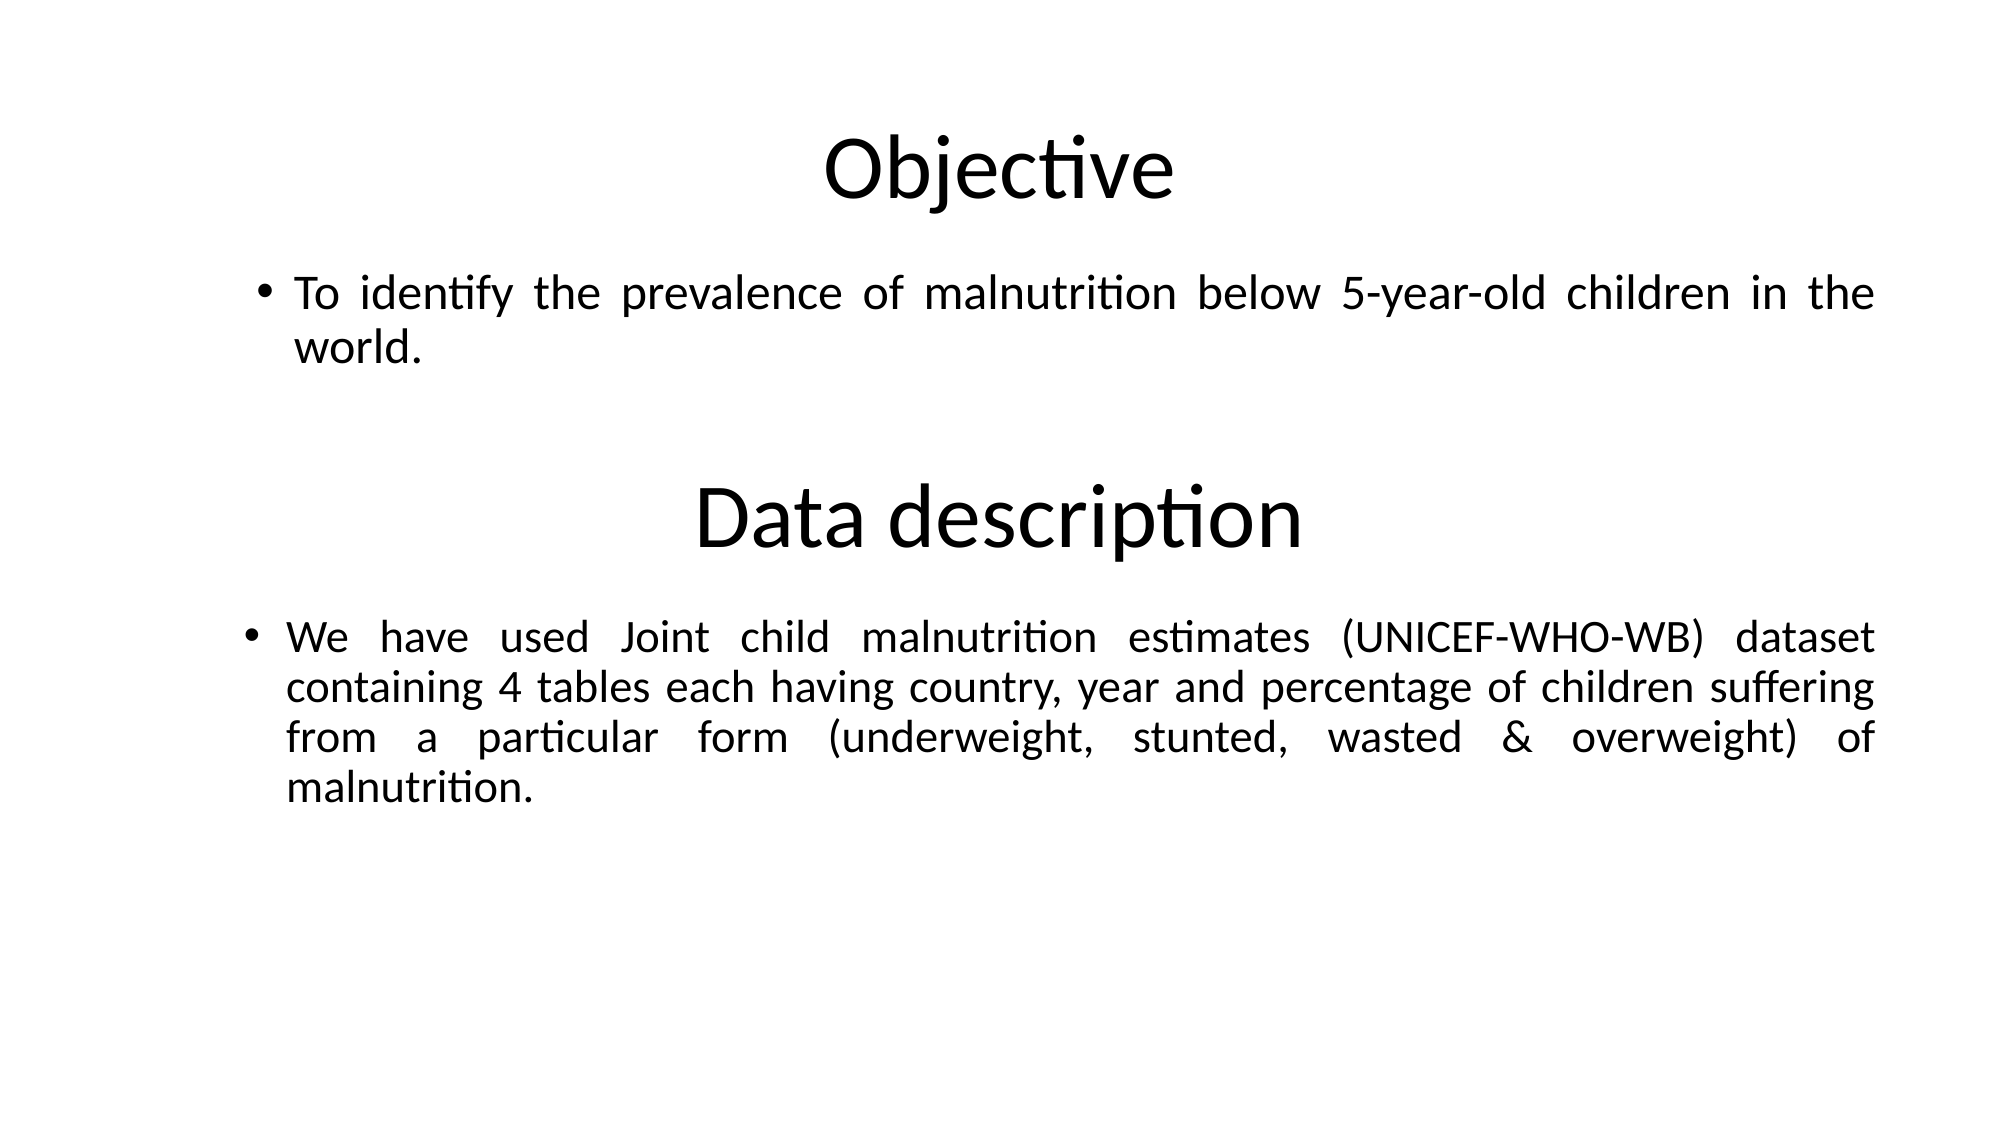

# Objective
To identify the prevalence of malnutrition below 5-year-old children in the world.
Data description
We have used Joint child malnutrition estimates (UNICEF-WHO-WB) dataset containing 4 tables each having country, year and percentage of children suffering from a particular form (underweight, stunted, wasted & overweight) of malnutrition.